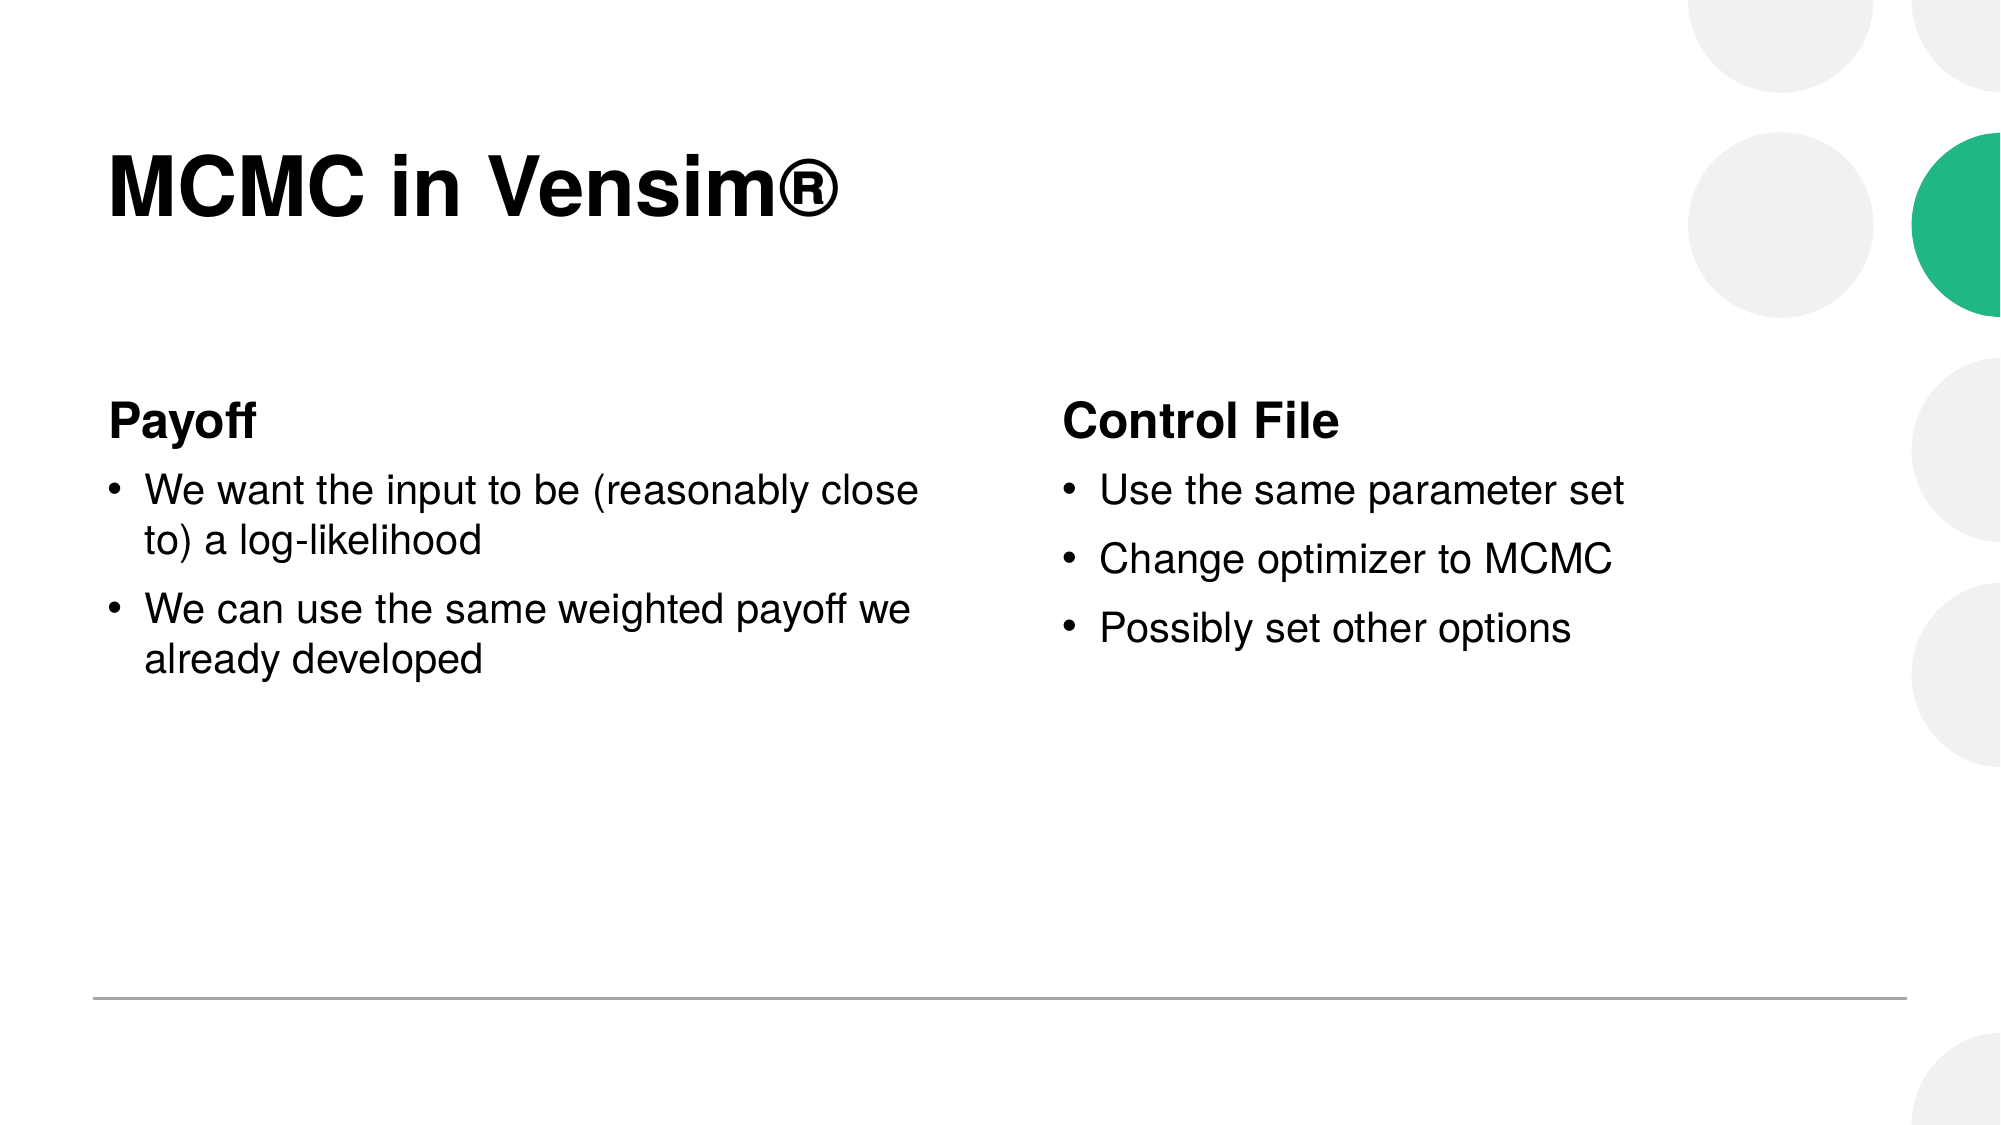

# MCMC in Vensim®
Payoff
Control File
We want the input to be (reasonably close to) a log-likelihood
We can use the same weighted payoff we already developed
Use the same parameter set
Change optimizer to MCMC
Possibly set other options